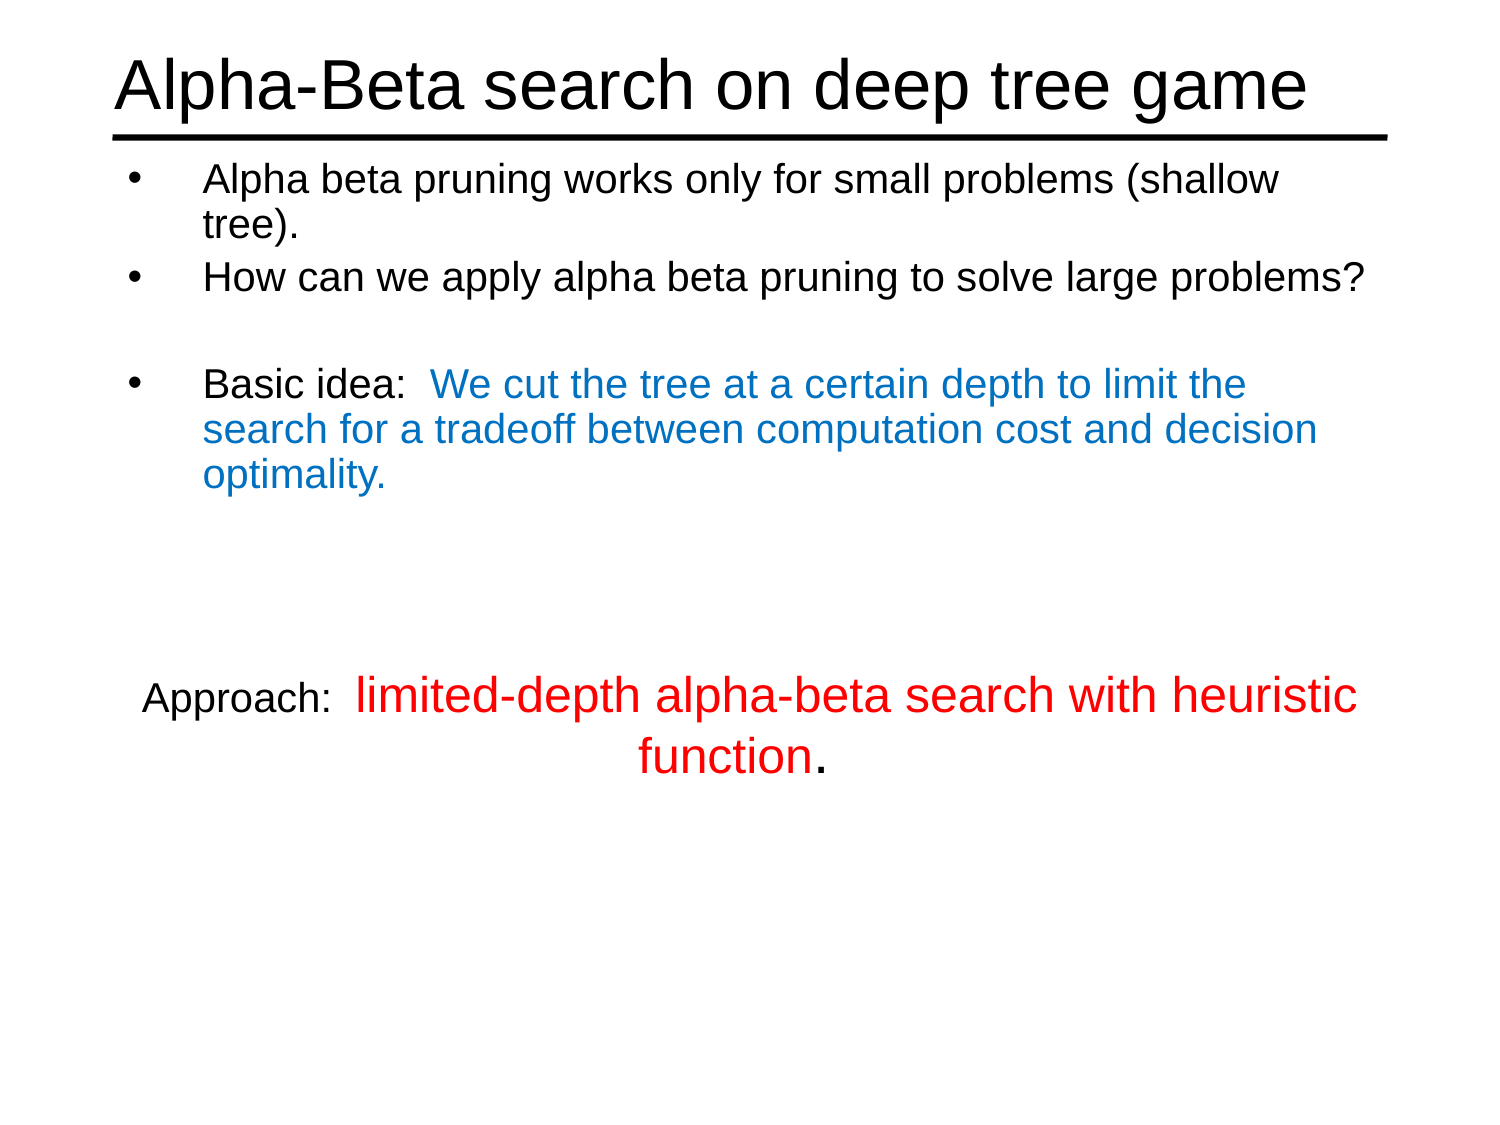

# Alpha-Beta search on deep tree game
Alpha beta pruning works only for small problems (shallow tree).
How can we apply alpha beta pruning to solve large problems?

Basic idea:  We cut the tree at a certain depth to limit the search for a tradeoff between computation cost and decision optimality.

Approach:  limited-depth alpha-beta search with heuristic function.